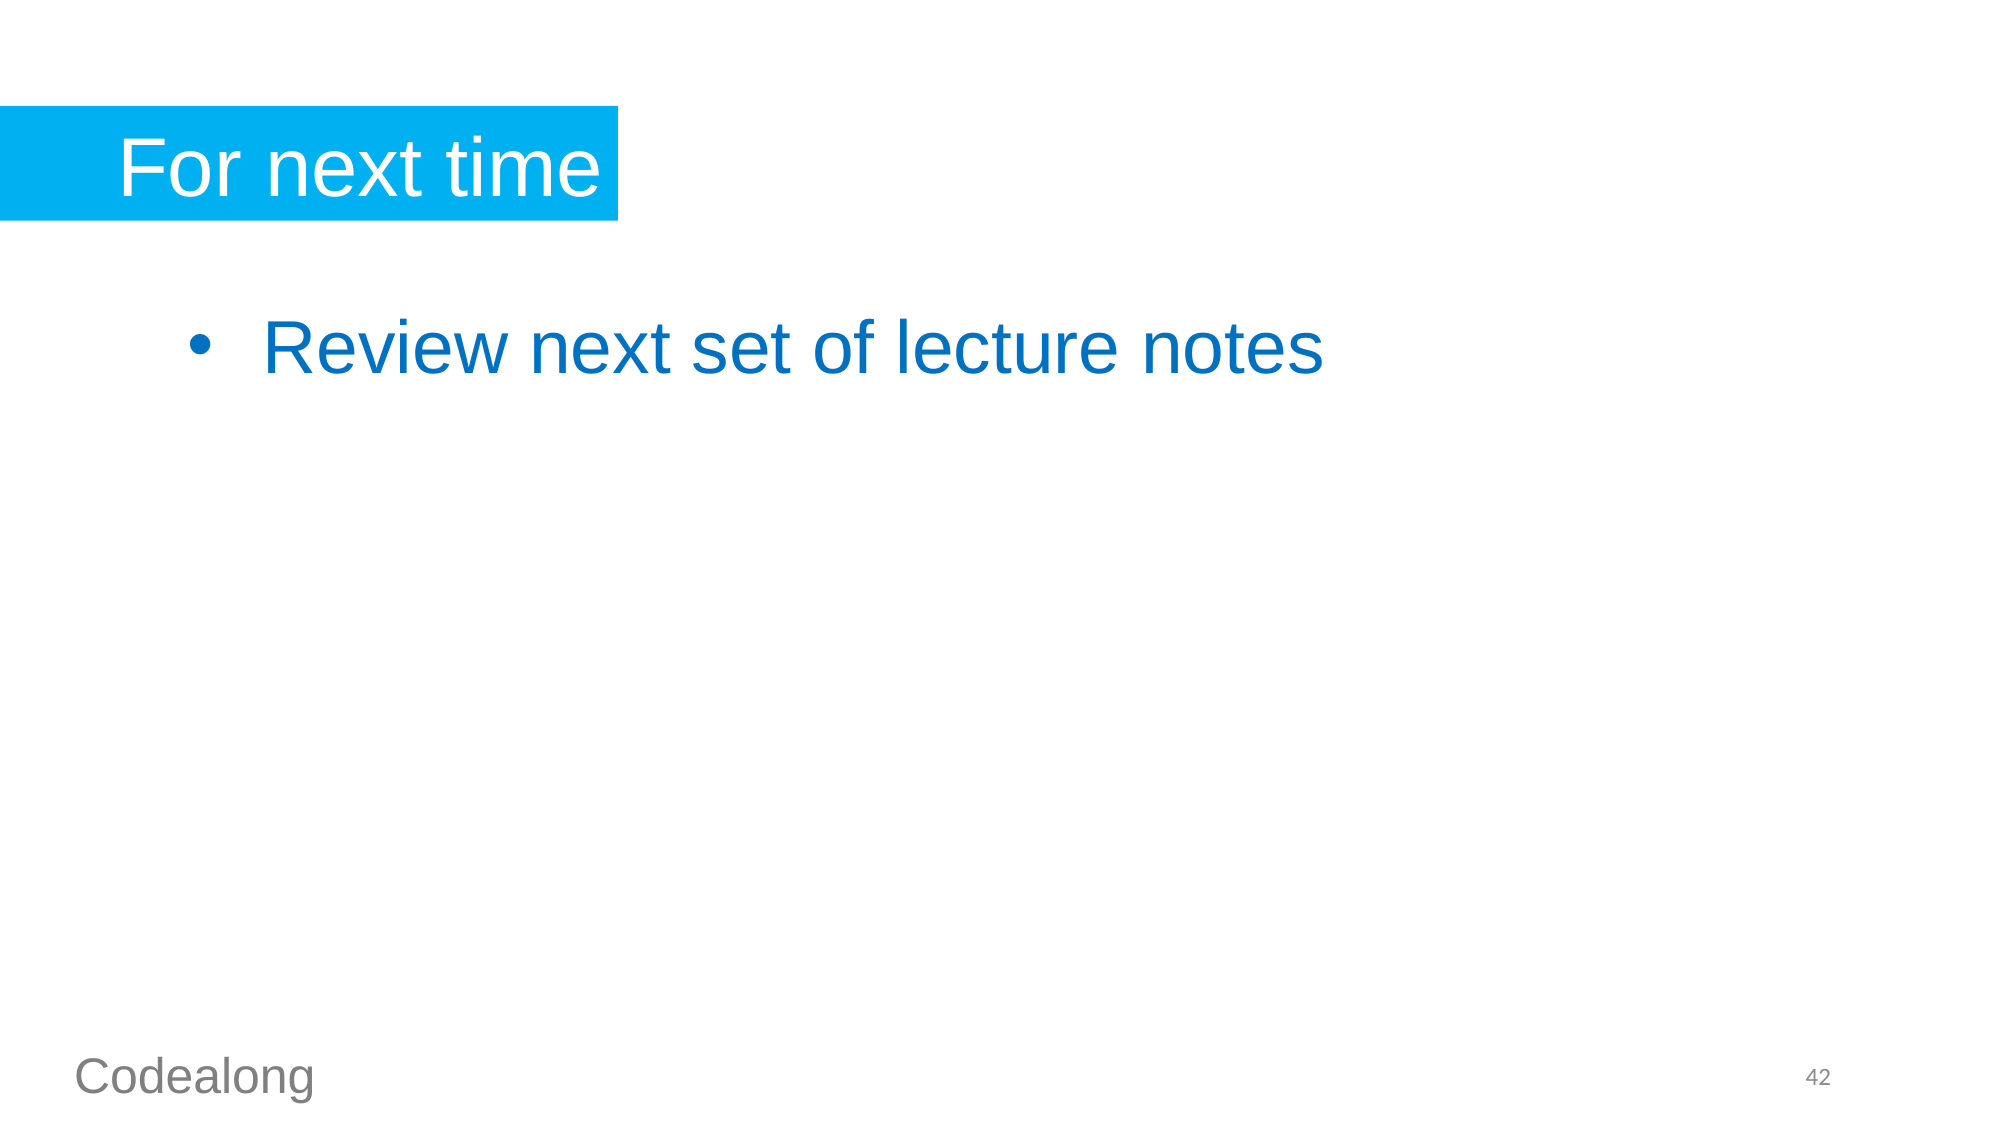

For next time
Review next set of lecture notes
Codealong
42